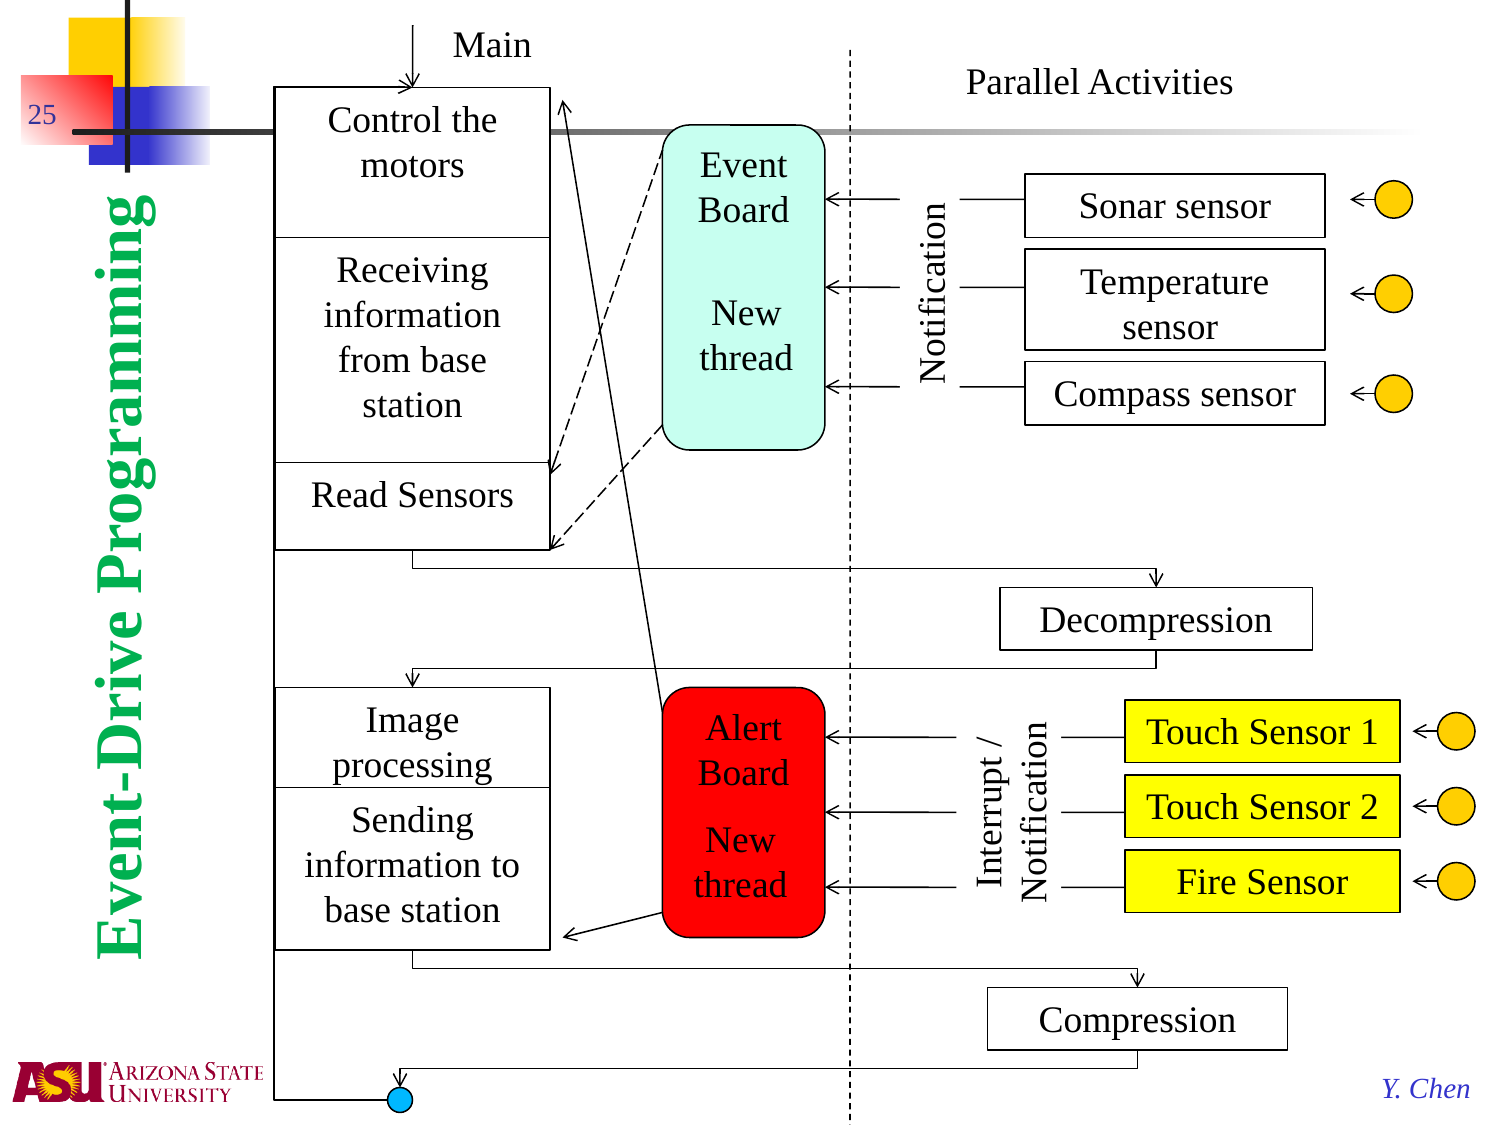

Main
Parallel Activities
25
Control the motors
Event Board
Sonar sensor

Receiving information from base station
Temperature sensor
Notification

New
thread
Compass sensor

# Event-Drive Programming
Read Sensors
Decompression
Image processing
Sending information to base station
Alert Board
Touch Sensor 1

Interrupt / Notification
Touch Sensor 2

New
thread
Fire Sensor

Compression